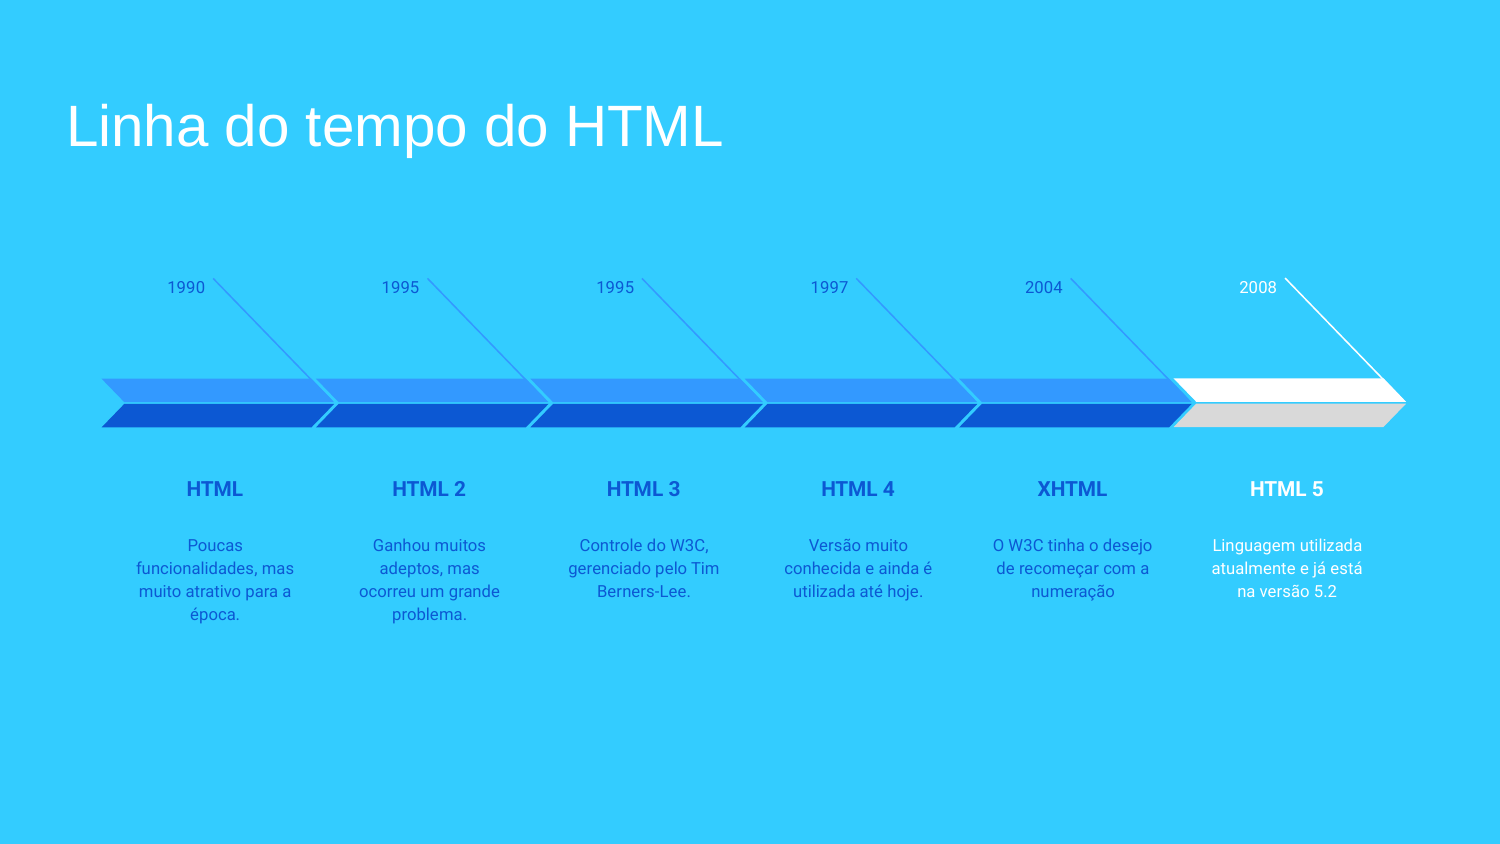

# Linha do tempo do HTML
1990

HTML
Poucas funcionalidades, mas muito atrativo para a época.

1995
HTML 2
Ganhou muitos adeptos, mas ocorreu um grande problema.

1995
HTML 3
Controle do W3C, gerenciado pelo Tim Berners-Lee.

1997
HTML 4
Versão muito conhecida e ainda é utilizada até hoje.

2004
XHTML
O W3C tinha o desejo de recomeçar com a numeração

2008

HTML 5
Linguagem utilizada atualmente e já está na versão 5.2